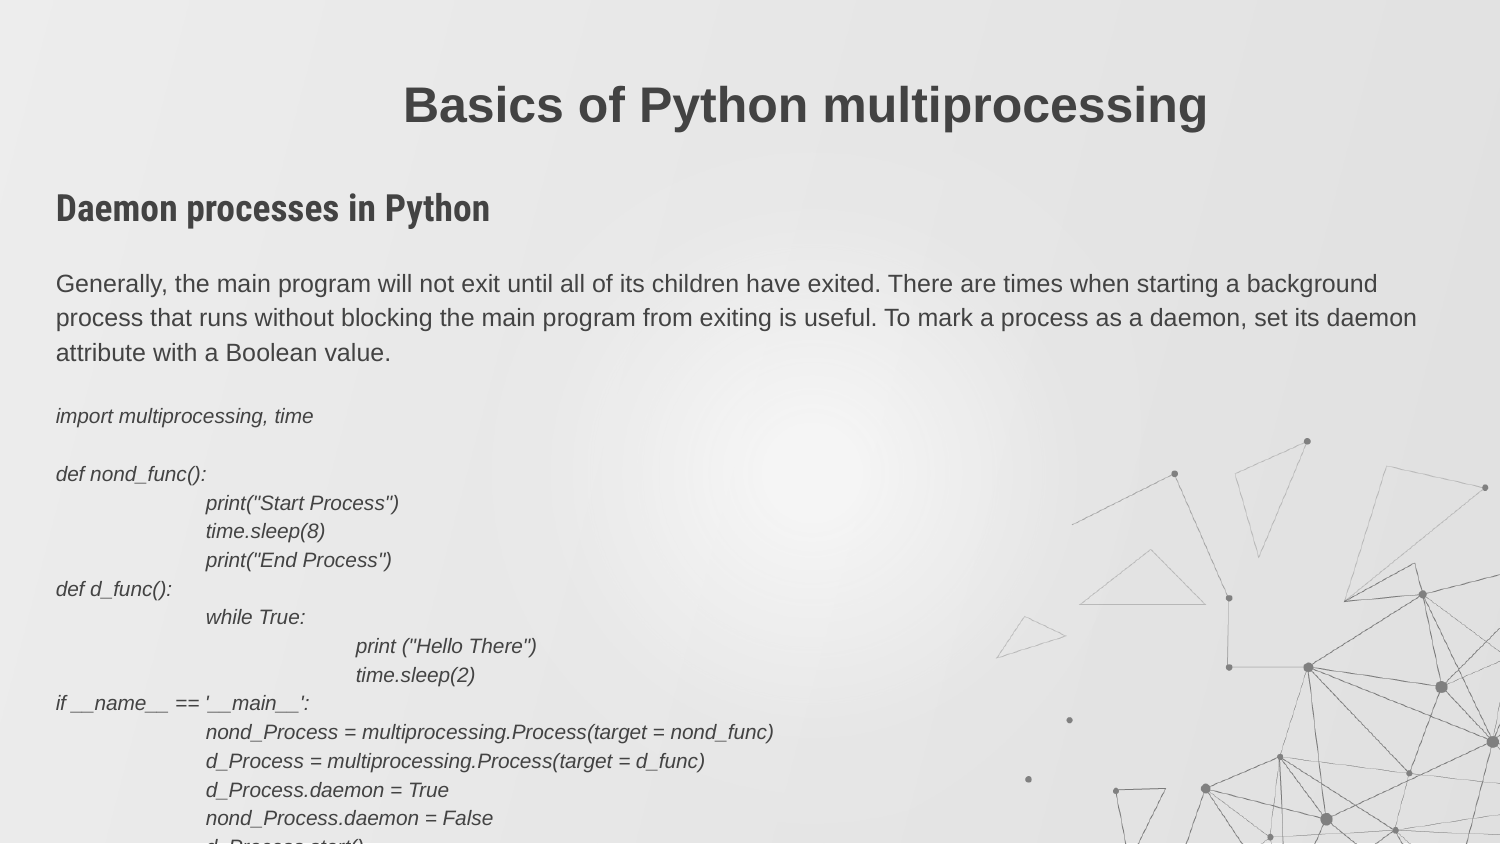

# Basics of Python multiprocessing
Daemon processes in Python
Generally, the main program will not exit until all of its children have exited. There are times when starting a background process that runs without blocking the main program from exiting is useful. To mark a process as a daemon, set its daemon attribute with a Boolean value.
import multiprocessing, time
def nond_func():
	print("Start Process")
	time.sleep(8)
	print("End Process")
def d_func():
	while True:
	    	print ("Hello There")
	    	time.sleep(2)
if __name__ == '__main__':
	nond_Process = multiprocessing.Process(target = nond_func)
	d_Process = multiprocessing.Process(target = d_func)
	d_Process.daemon = True
	nond_Process.daemon = False
	d_Process.start()
	nond_Process.start()